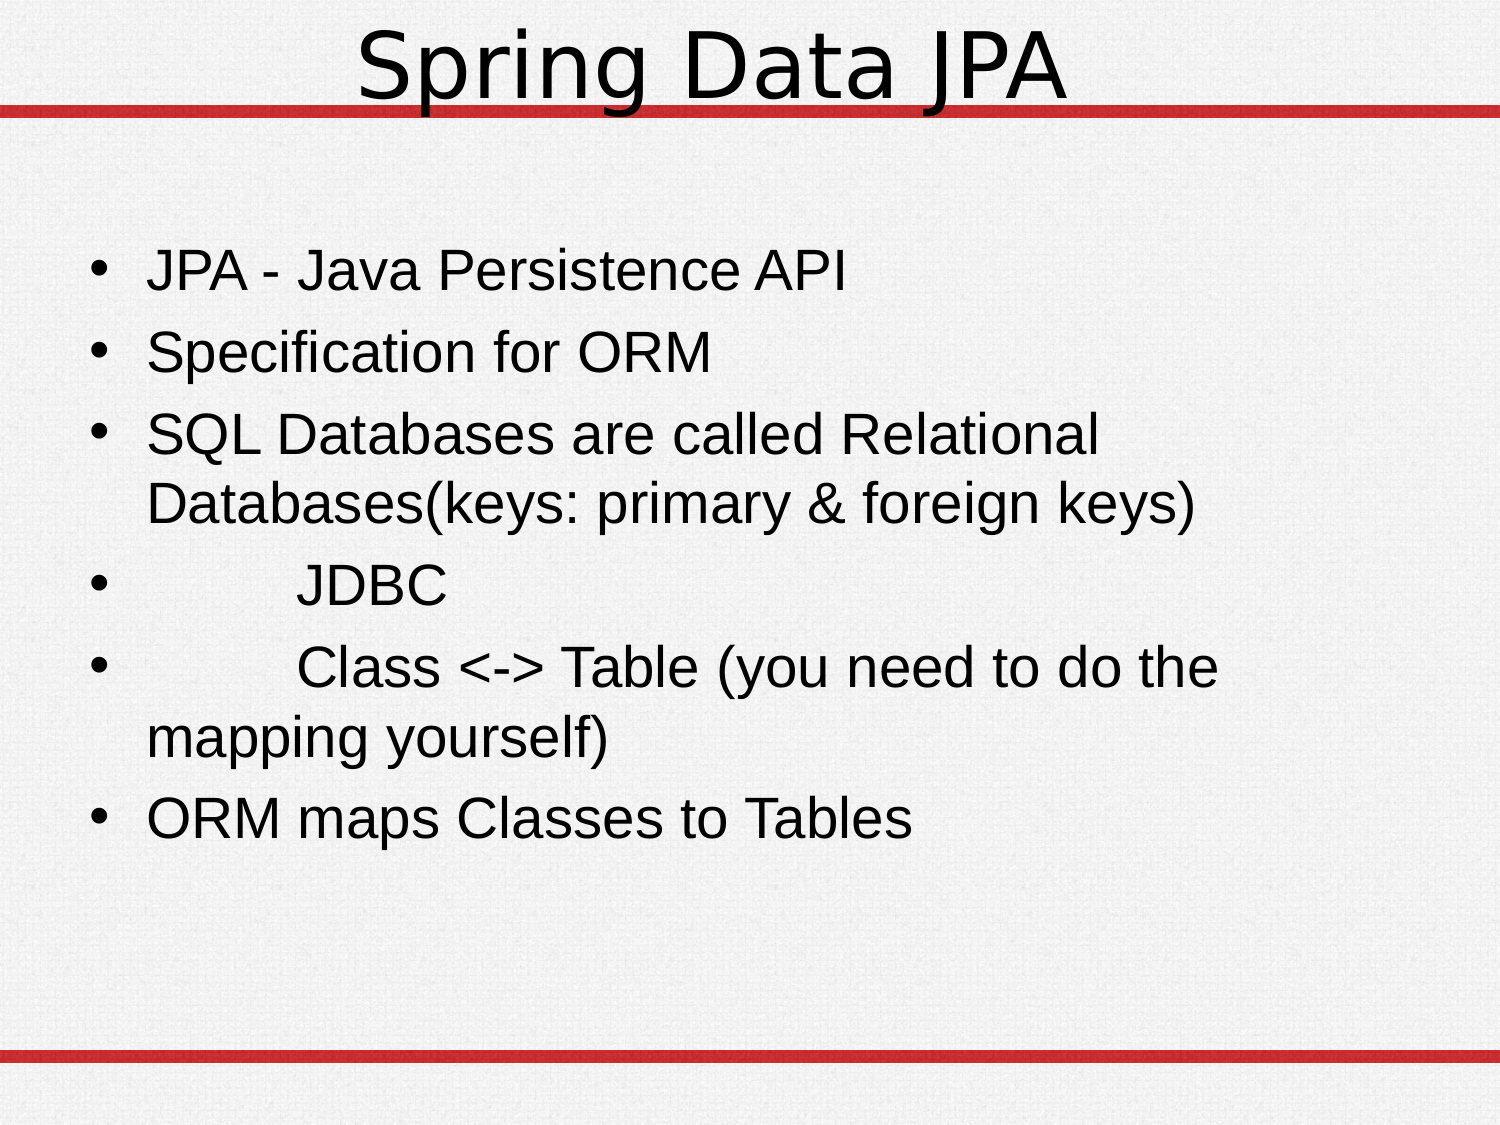

# Spring Data JPA
JPA - Java Persistence API
Specification for ORM
SQL Databases are called Relational Databases(keys: primary & foreign keys)
	JDBC
	Class <-> Table (you need to do the mapping yourself)
ORM maps Classes to Tables
80